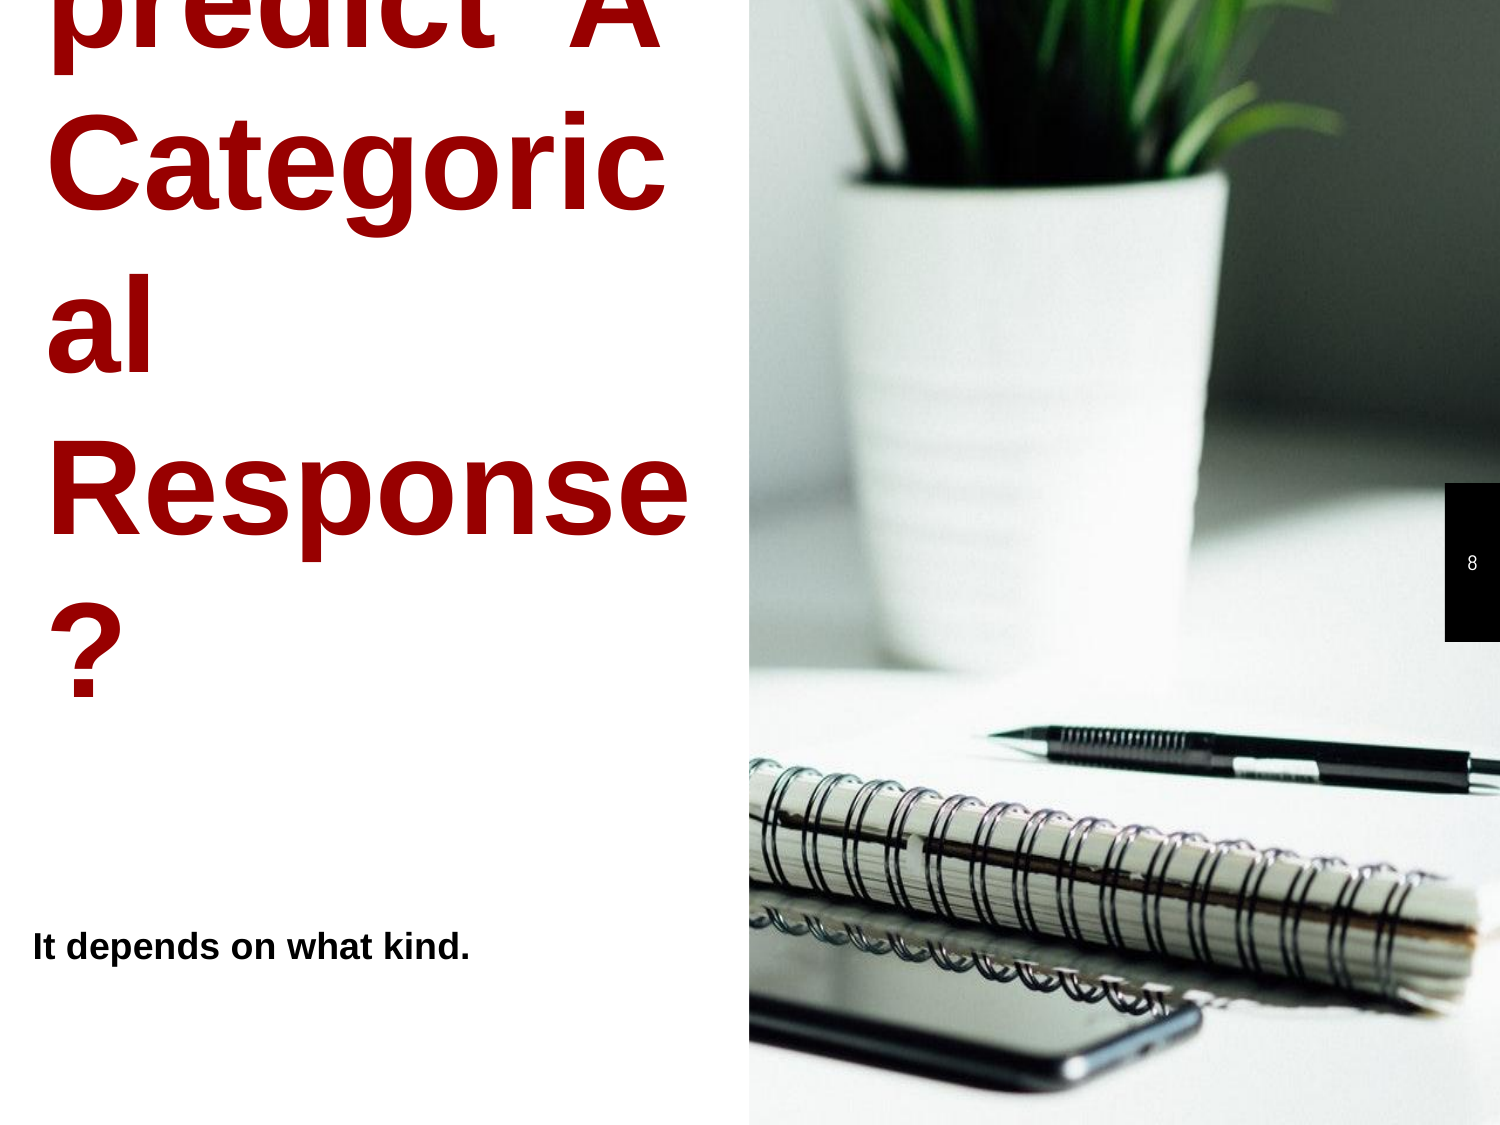

HOW DO YOU predict  A Categorical Response?
8
It depends on what kind.